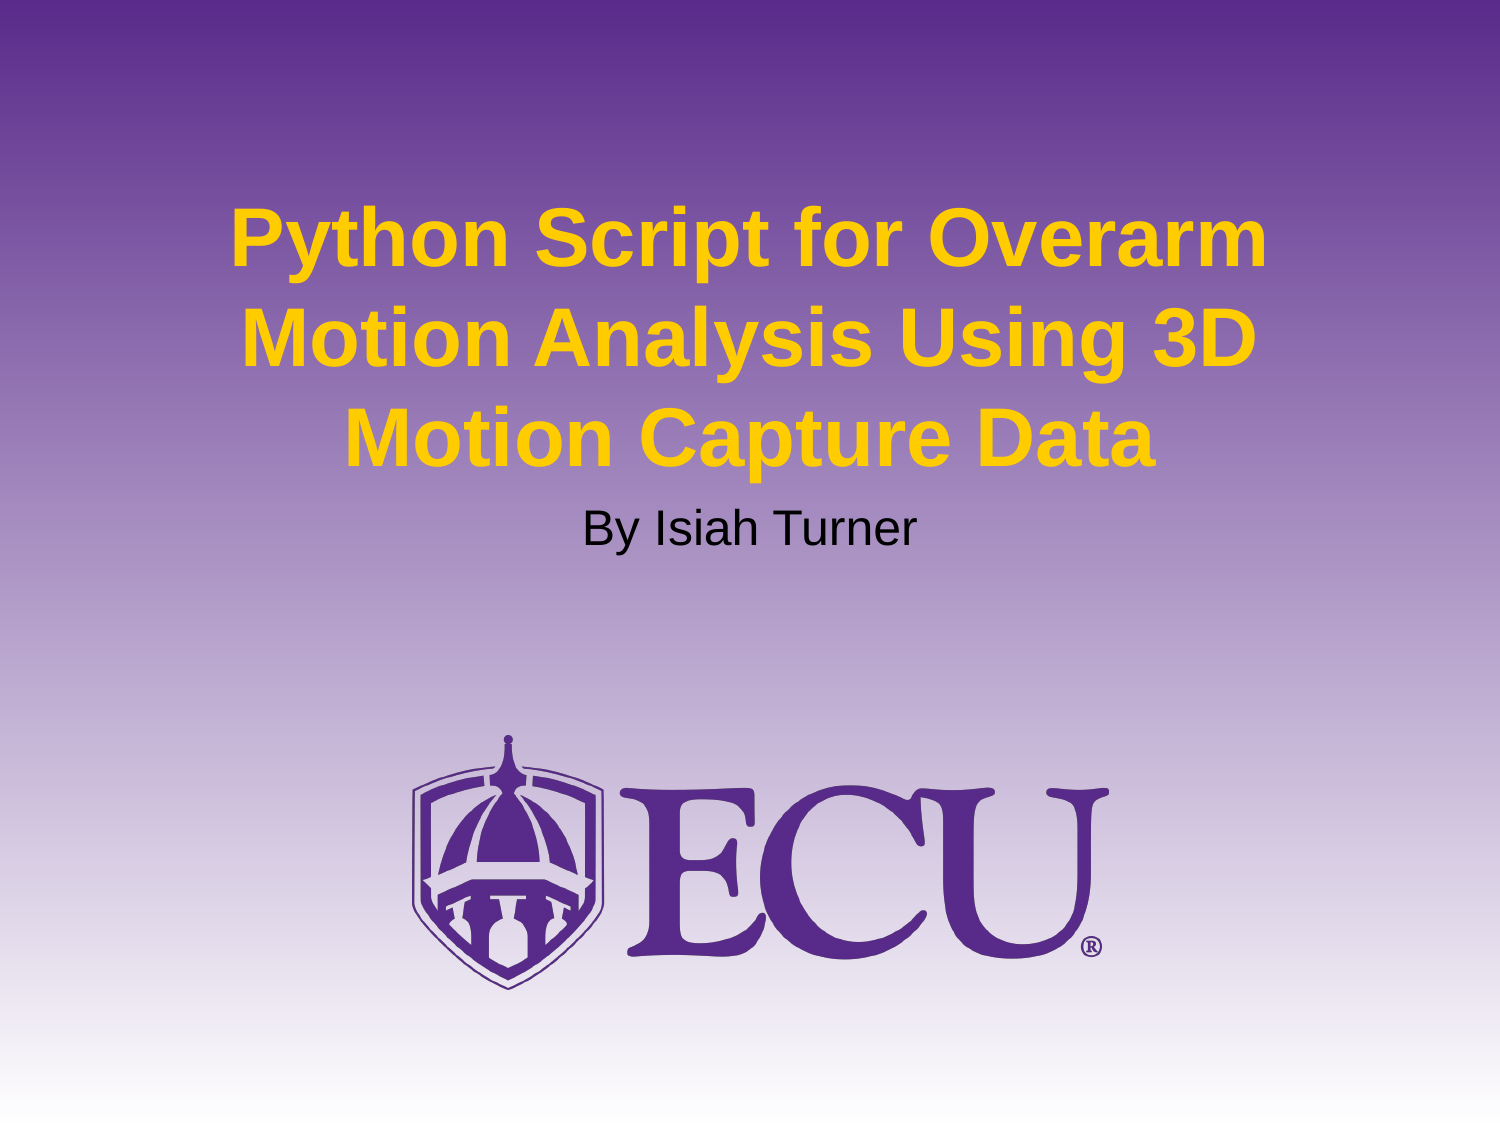

# Python Script for Overarm Motion Analysis Using 3D Motion Capture Data
By Isiah Turner